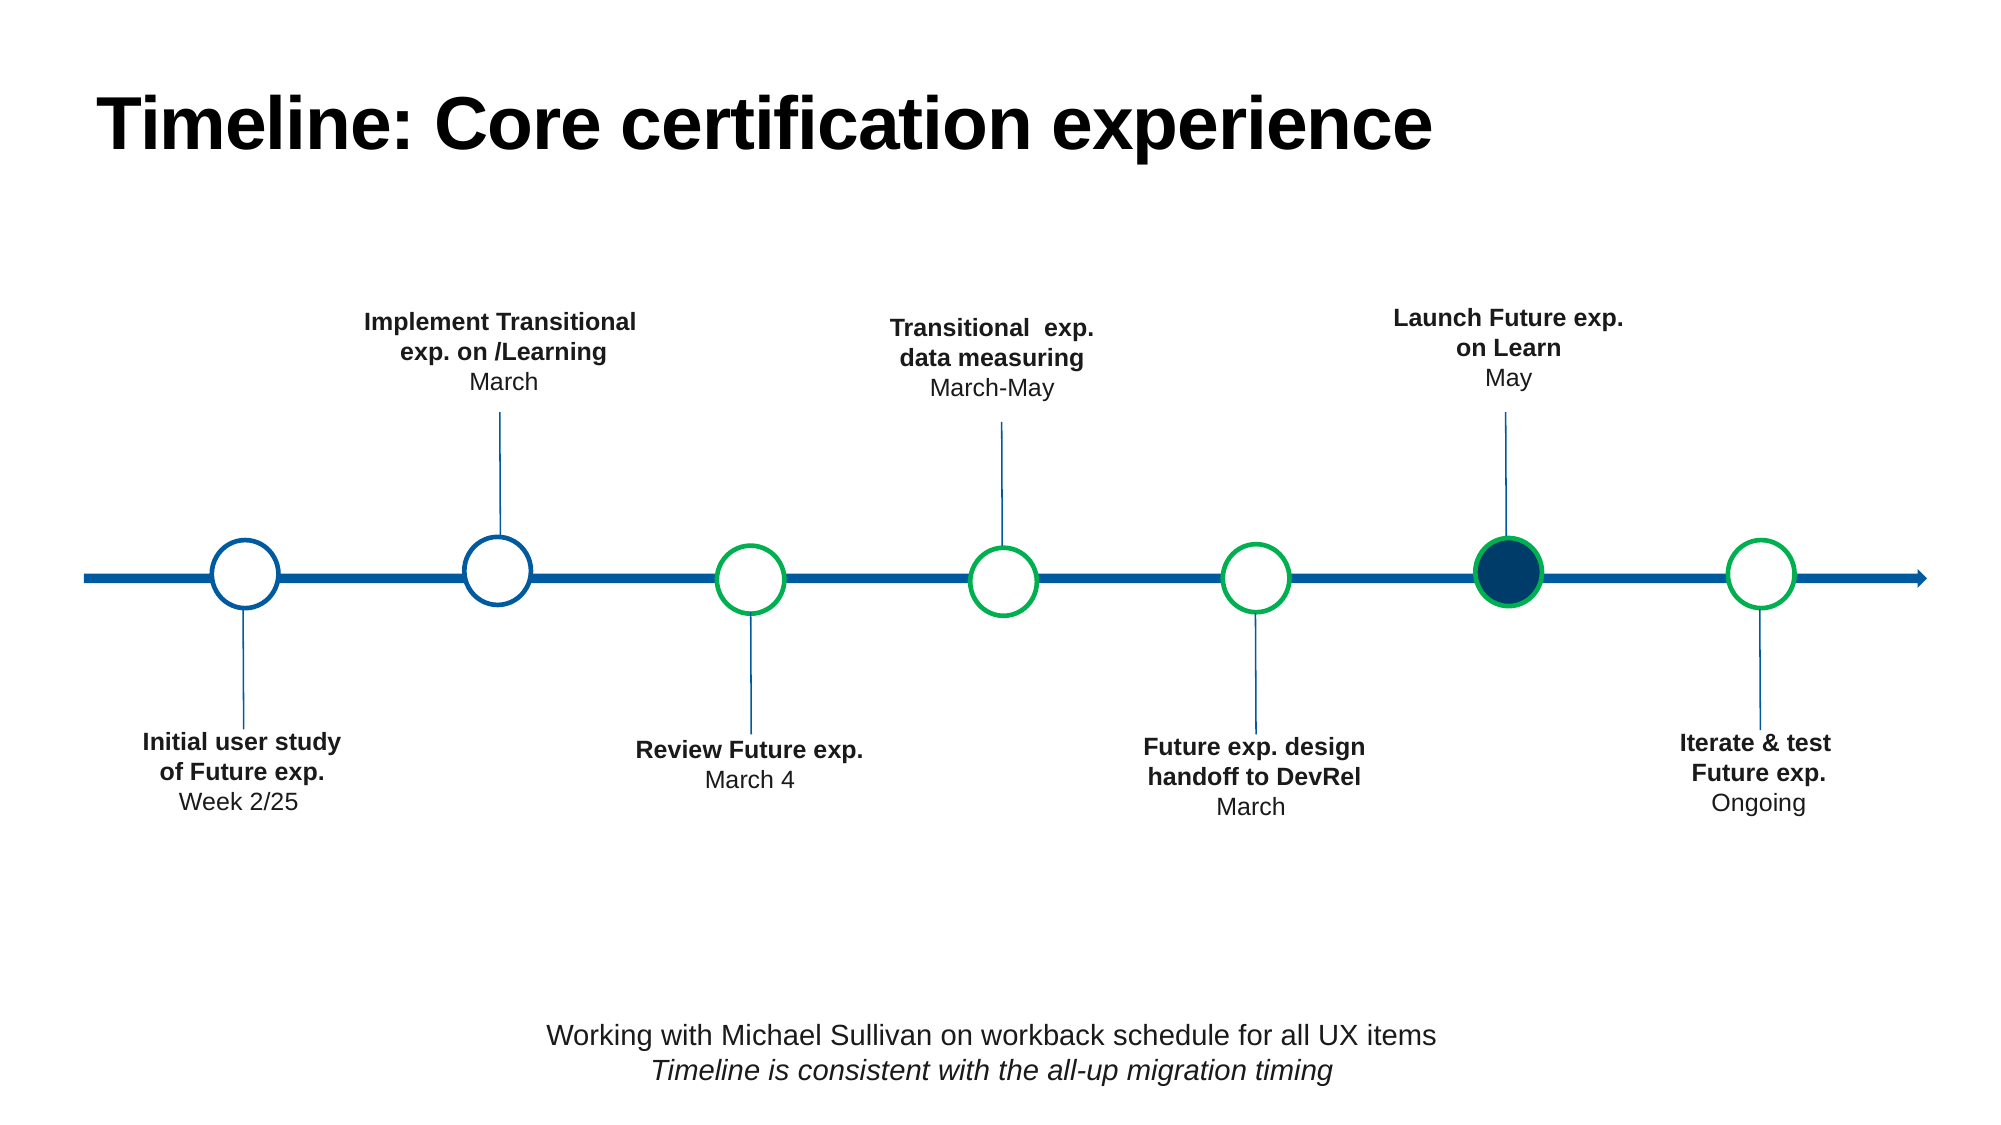

# Timeline: Core certification experience
Launch Future exp.
on Learn
May
Implement Transitional
exp. on /Learning
March
Transitional  exp.
data measuring
March-May

Initial user study
of Future exp.
Week 2/25
Iterate & test
Future exp.
Ongoing
Future exp. design handoff to DevRel
March
Review Future exp.
March 4
Working with Michael Sullivan on workback schedule for all UX items
Timeline is consistent with the all-up migration timing